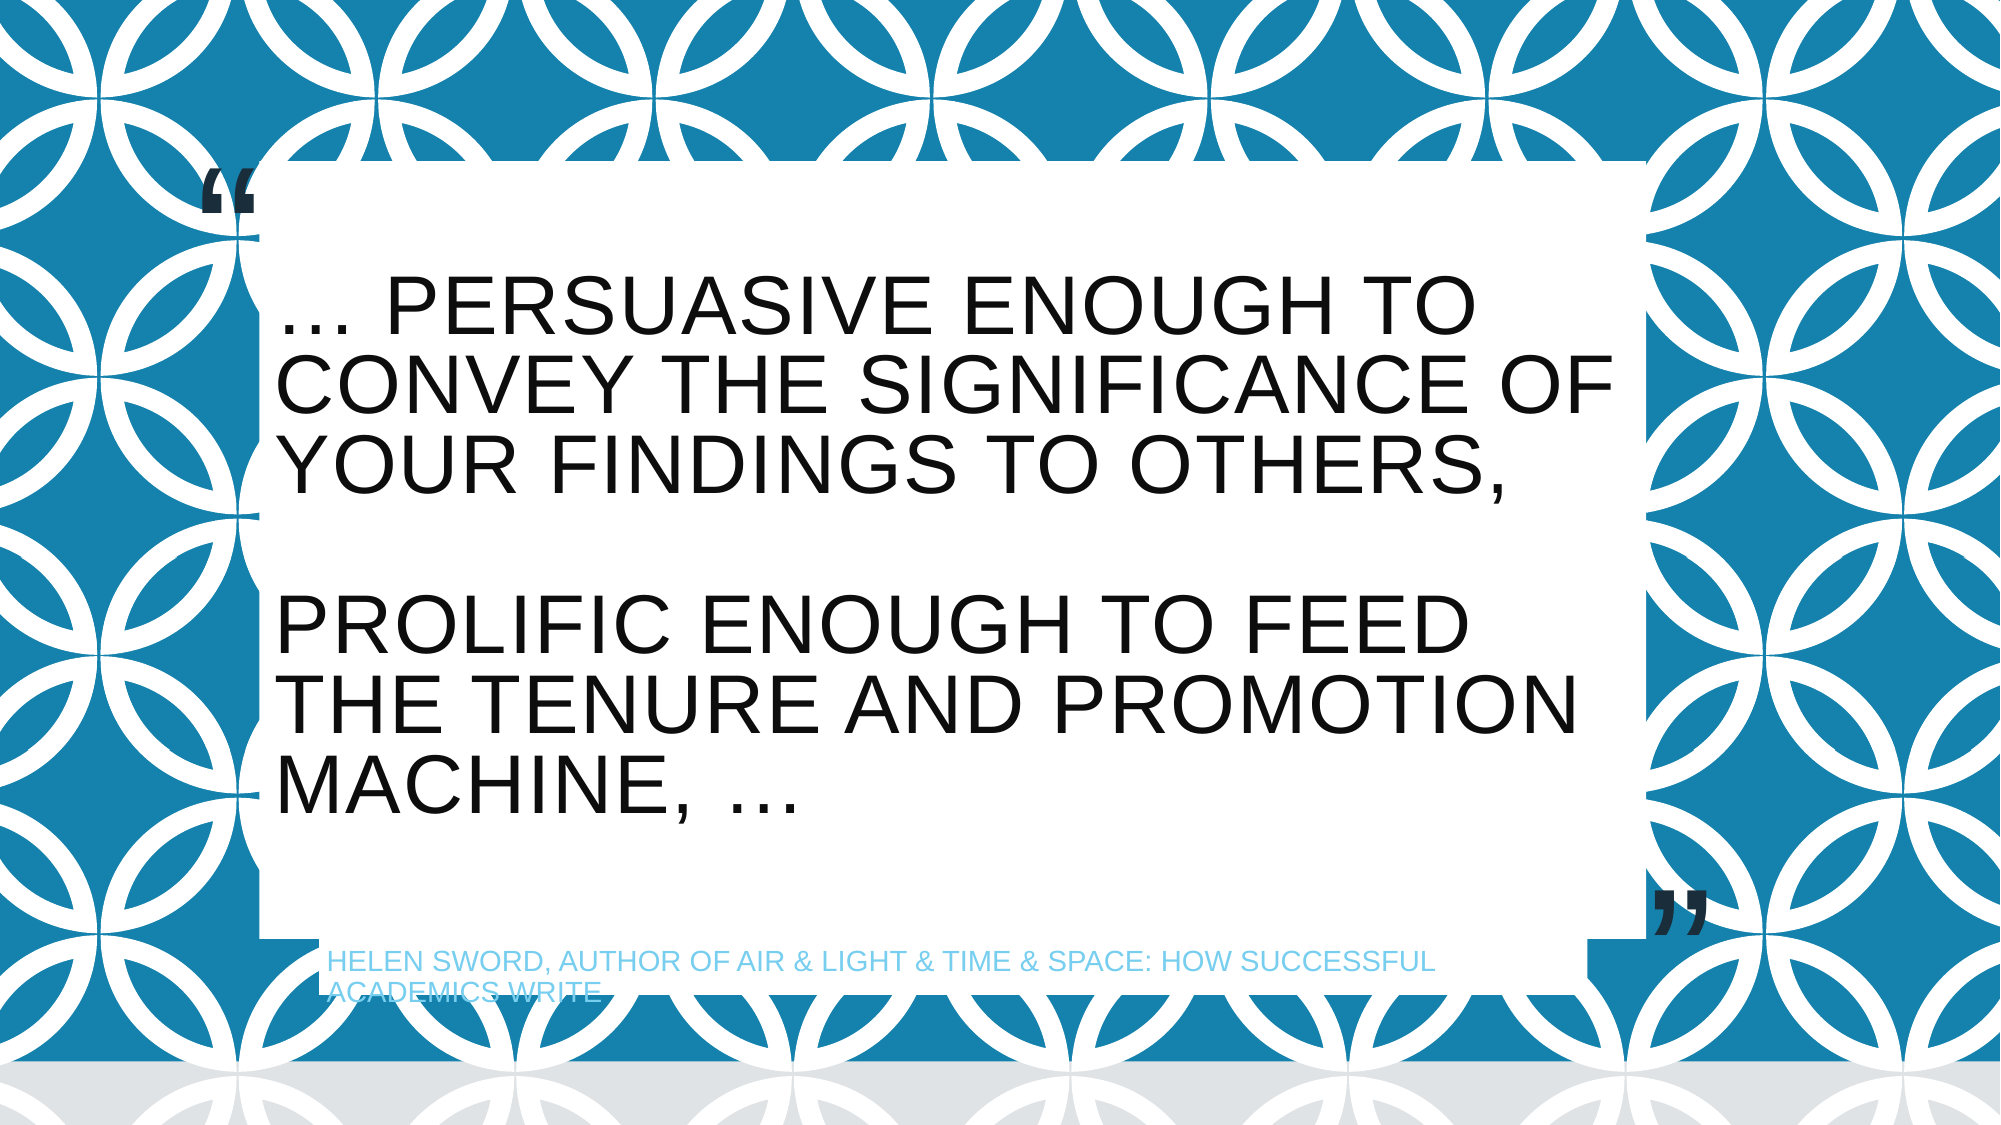

# … persuasive enough to convey the significance of your findings to others, prolific enough to feed the tenure and promotion machine, …
Helen Sword, author of Air & Light & Time & Space: How Successful Academics Write